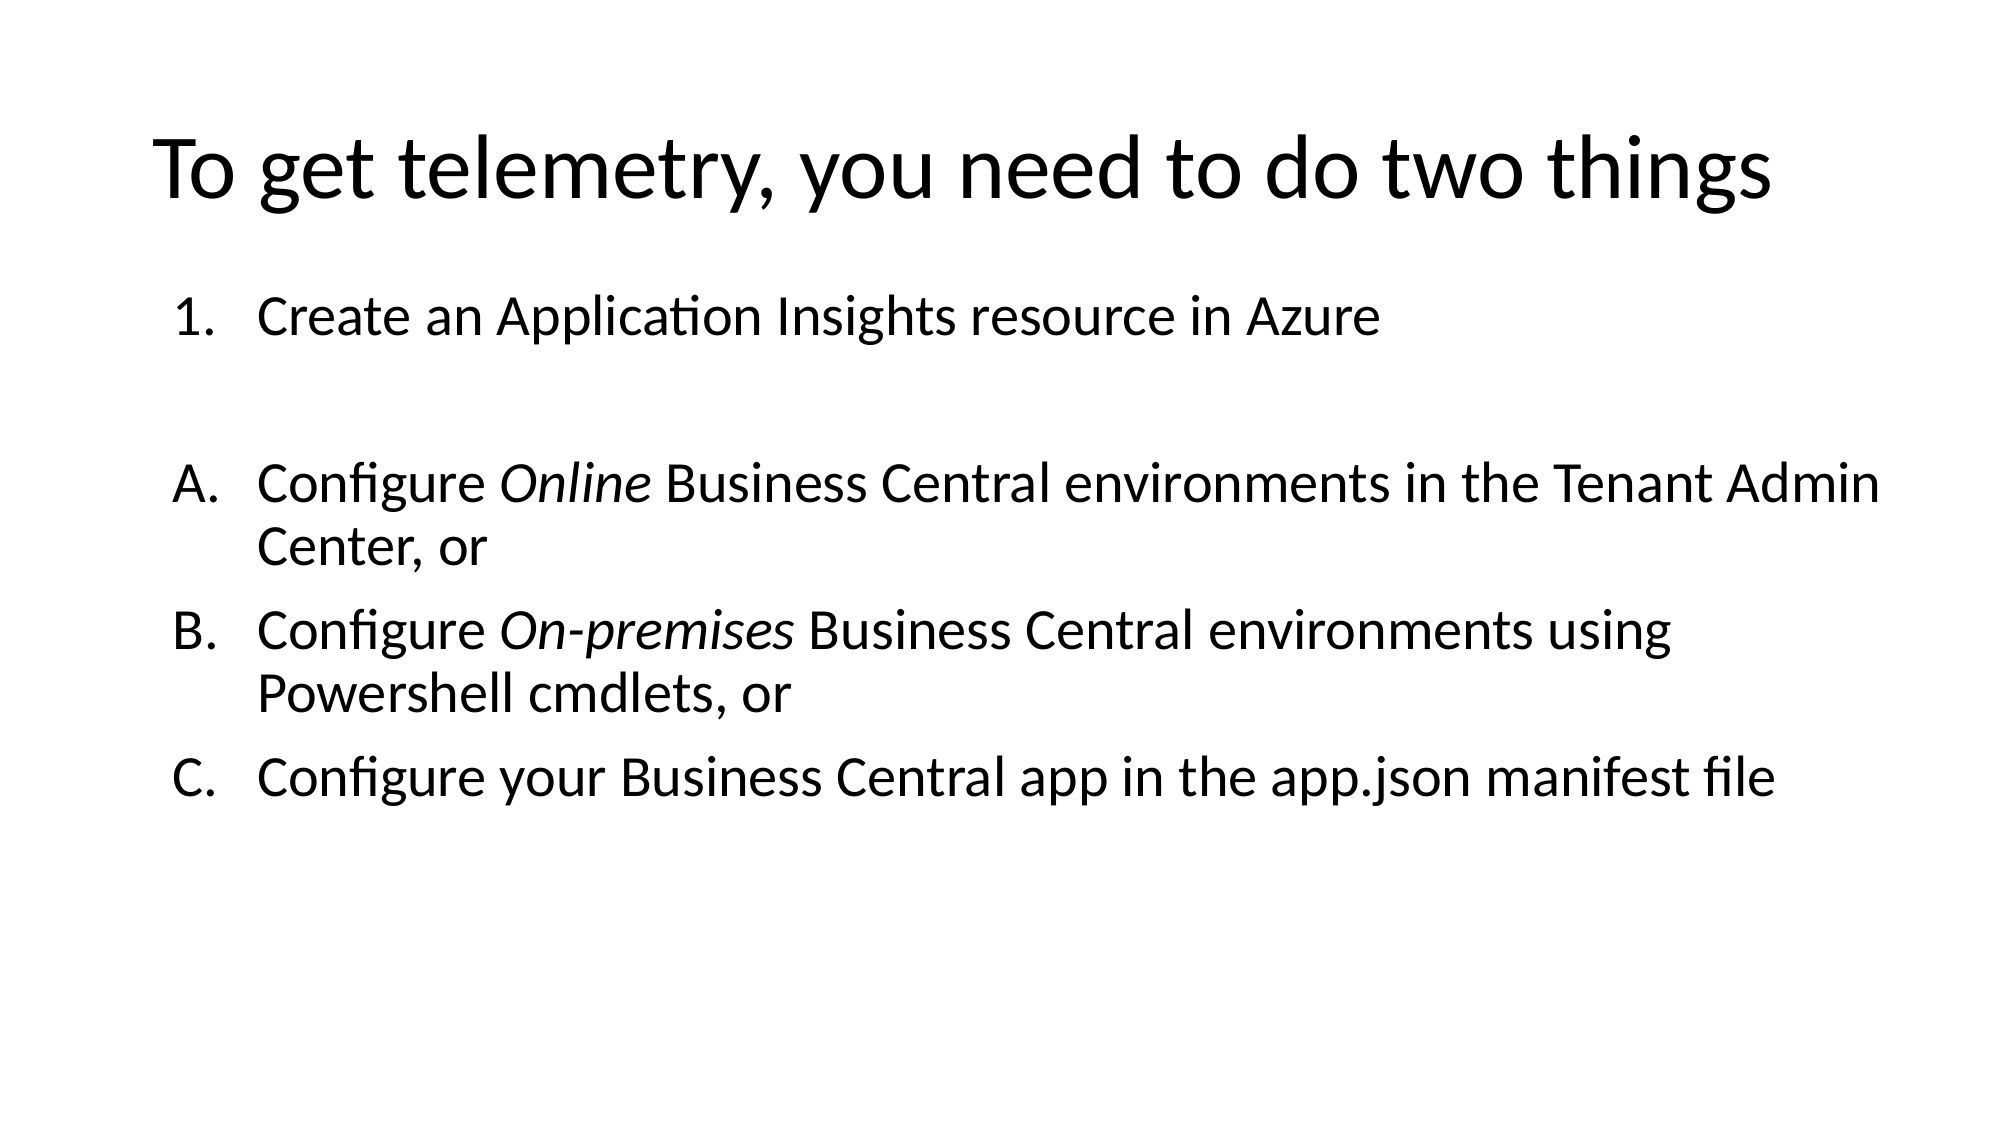

# To get telemetry, you need to do two things
Create an Application Insights resource in Azure

Configure Online Business Central environments in the Tenant Admin Center, or
Configure On-premises Business Central environments using Powershell cmdlets, or
Configure your Business Central app in the app.json manifest file